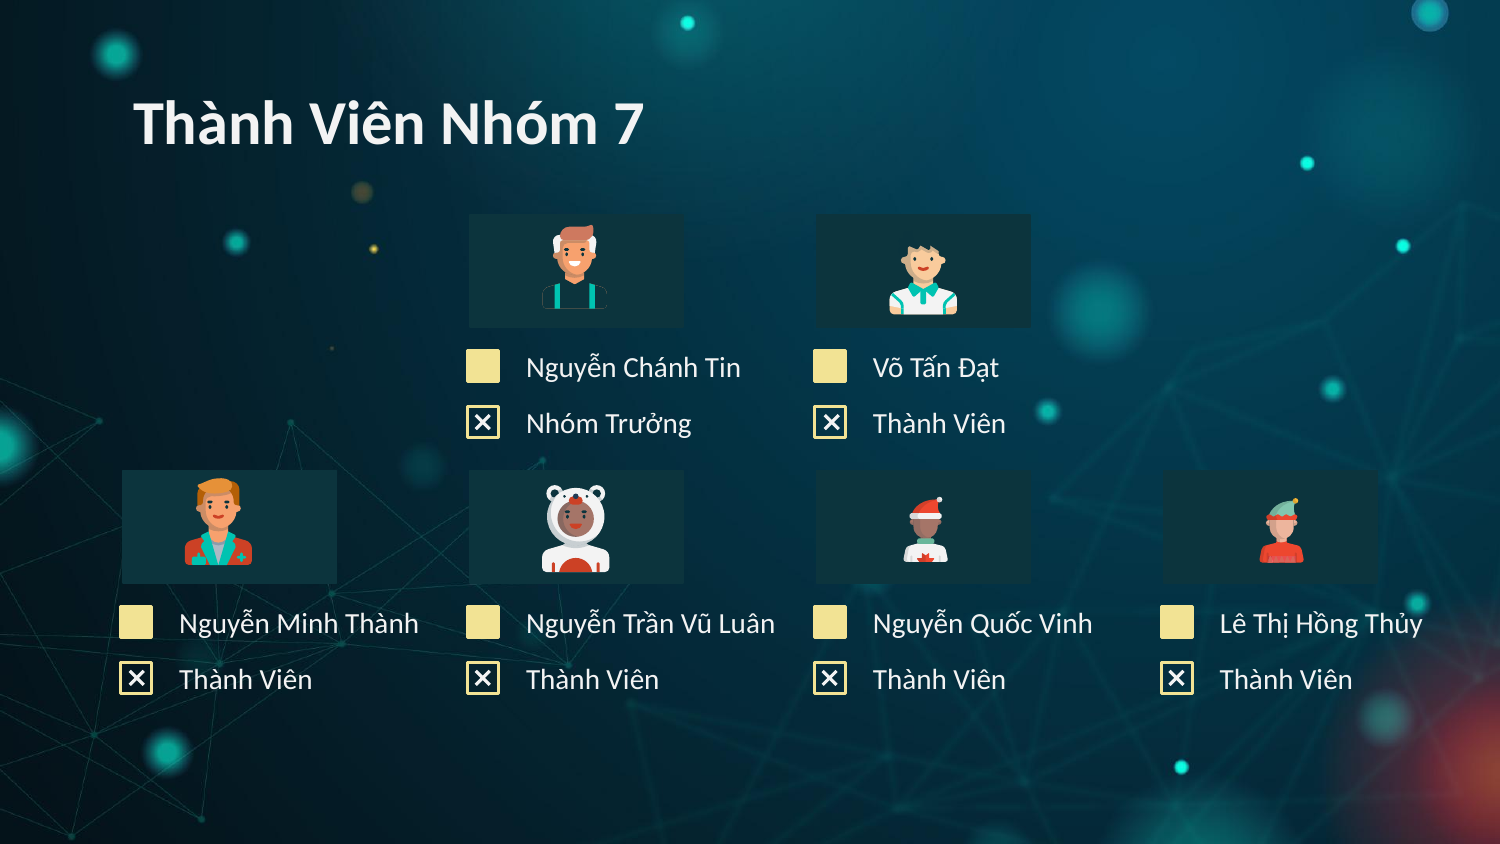

# Thành Viên Nhóm 7

Nguyễn Chánh Tin

Võ Tấn Đạt

Nhóm Trưởng

Thành Viên

Nguyễn Minh Thành

Nguyễn Trần Vũ Luân

Nguyễn Quốc Vinh

Lê Thị Hồng Thủy

Thành Viên

Thành Viên

Thành Viên

Thành Viên